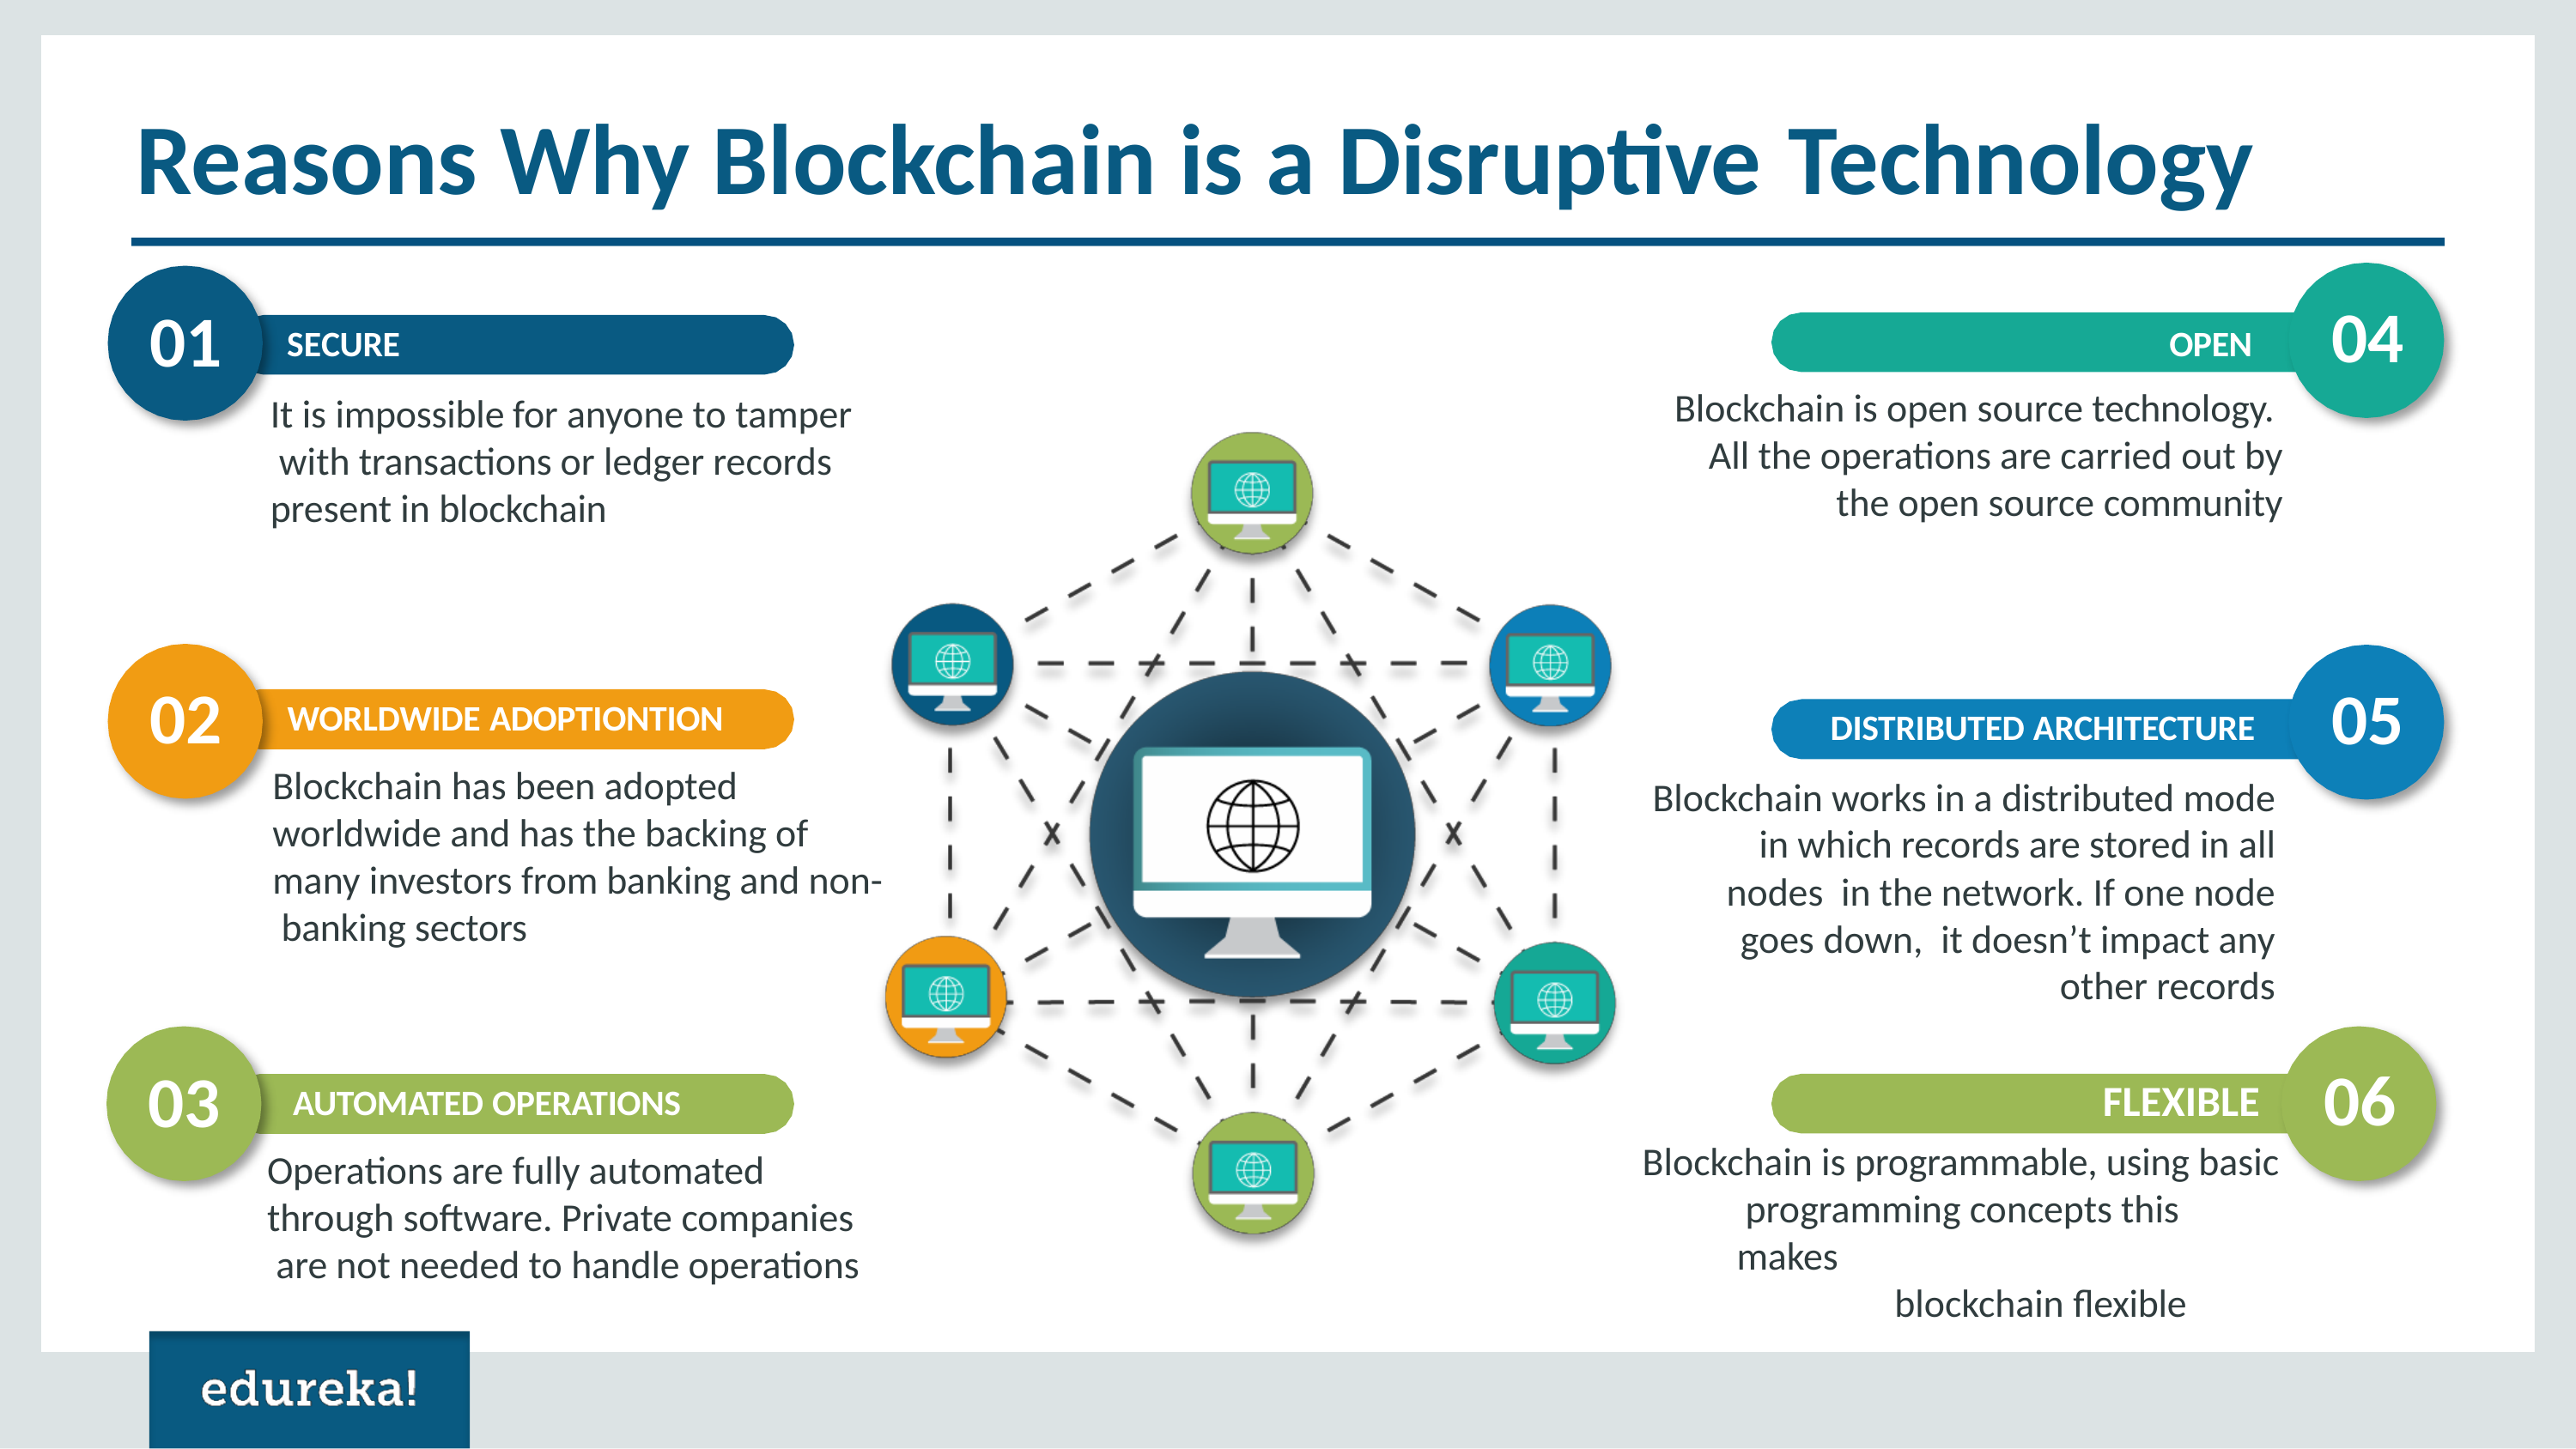

# Reasons Why Blockchain is a Disruptive Technology

04
01
OPEN
Blockchain is open source technology.  All the operations are carried out by  the open source community

SECURE
It is impossible for anyone to tamper  with transactions or ledger records  present in blockchain

02
05
WORLDWIDE ADOPTIONTION
Blockchain has been adopted  worldwide and has the backing of  many investors from banking and non-  banking sectors

DISTRIBUTED ARCHITECTURE
Blockchain works in a distributed mode  in which records are stored in all nodes  in the network. If one node goes down,  it doesn’t impact any other records

06
03
AUTOMATED OPERATIONS
Operations are fully automated  through software. Private companies  are not needed to handle operations
FLEXIBLE
Blockchain is programmable, using basic  programming concepts this makes
blockchain flexible

Copyright © 2017, edureka and/or its affiliates. All rights reserved.